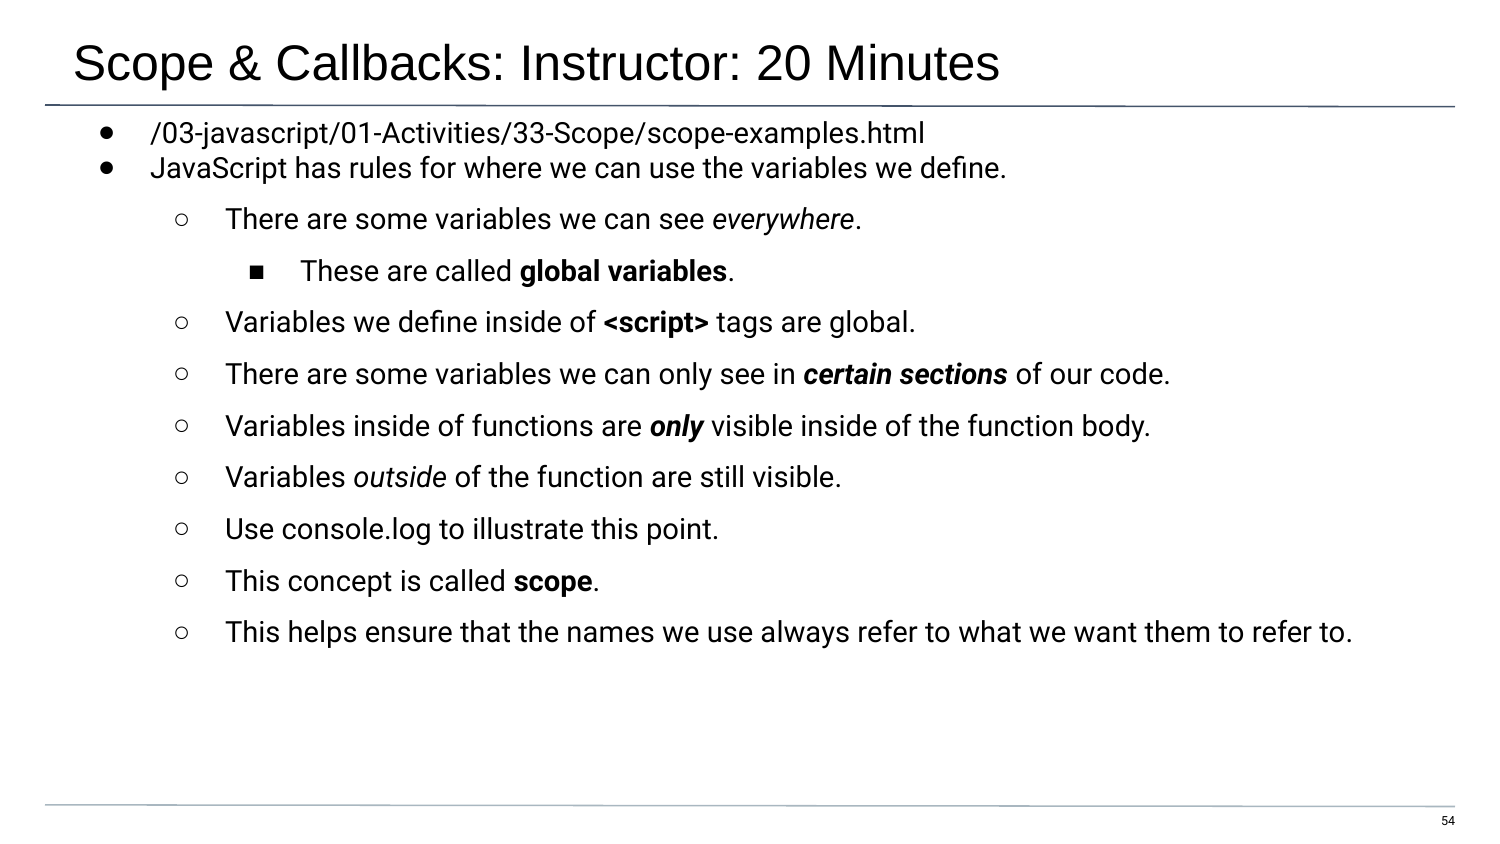

# Scope & Callbacks: Instructor: 20 Minutes
/03-javascript/01-Activities/33-Scope/scope-examples.html
JavaScript has rules for where we can use the variables we define.
There are some variables we can see everywhere.
These are called global variables.
Variables we define inside of <script> tags are global.
There are some variables we can only see in certain sections of our code.
Variables inside of functions are only visible inside of the function body.
Variables outside of the function are still visible.
Use console.log to illustrate this point.
This concept is called scope.
This helps ensure that the names we use always refer to what we want them to refer to.